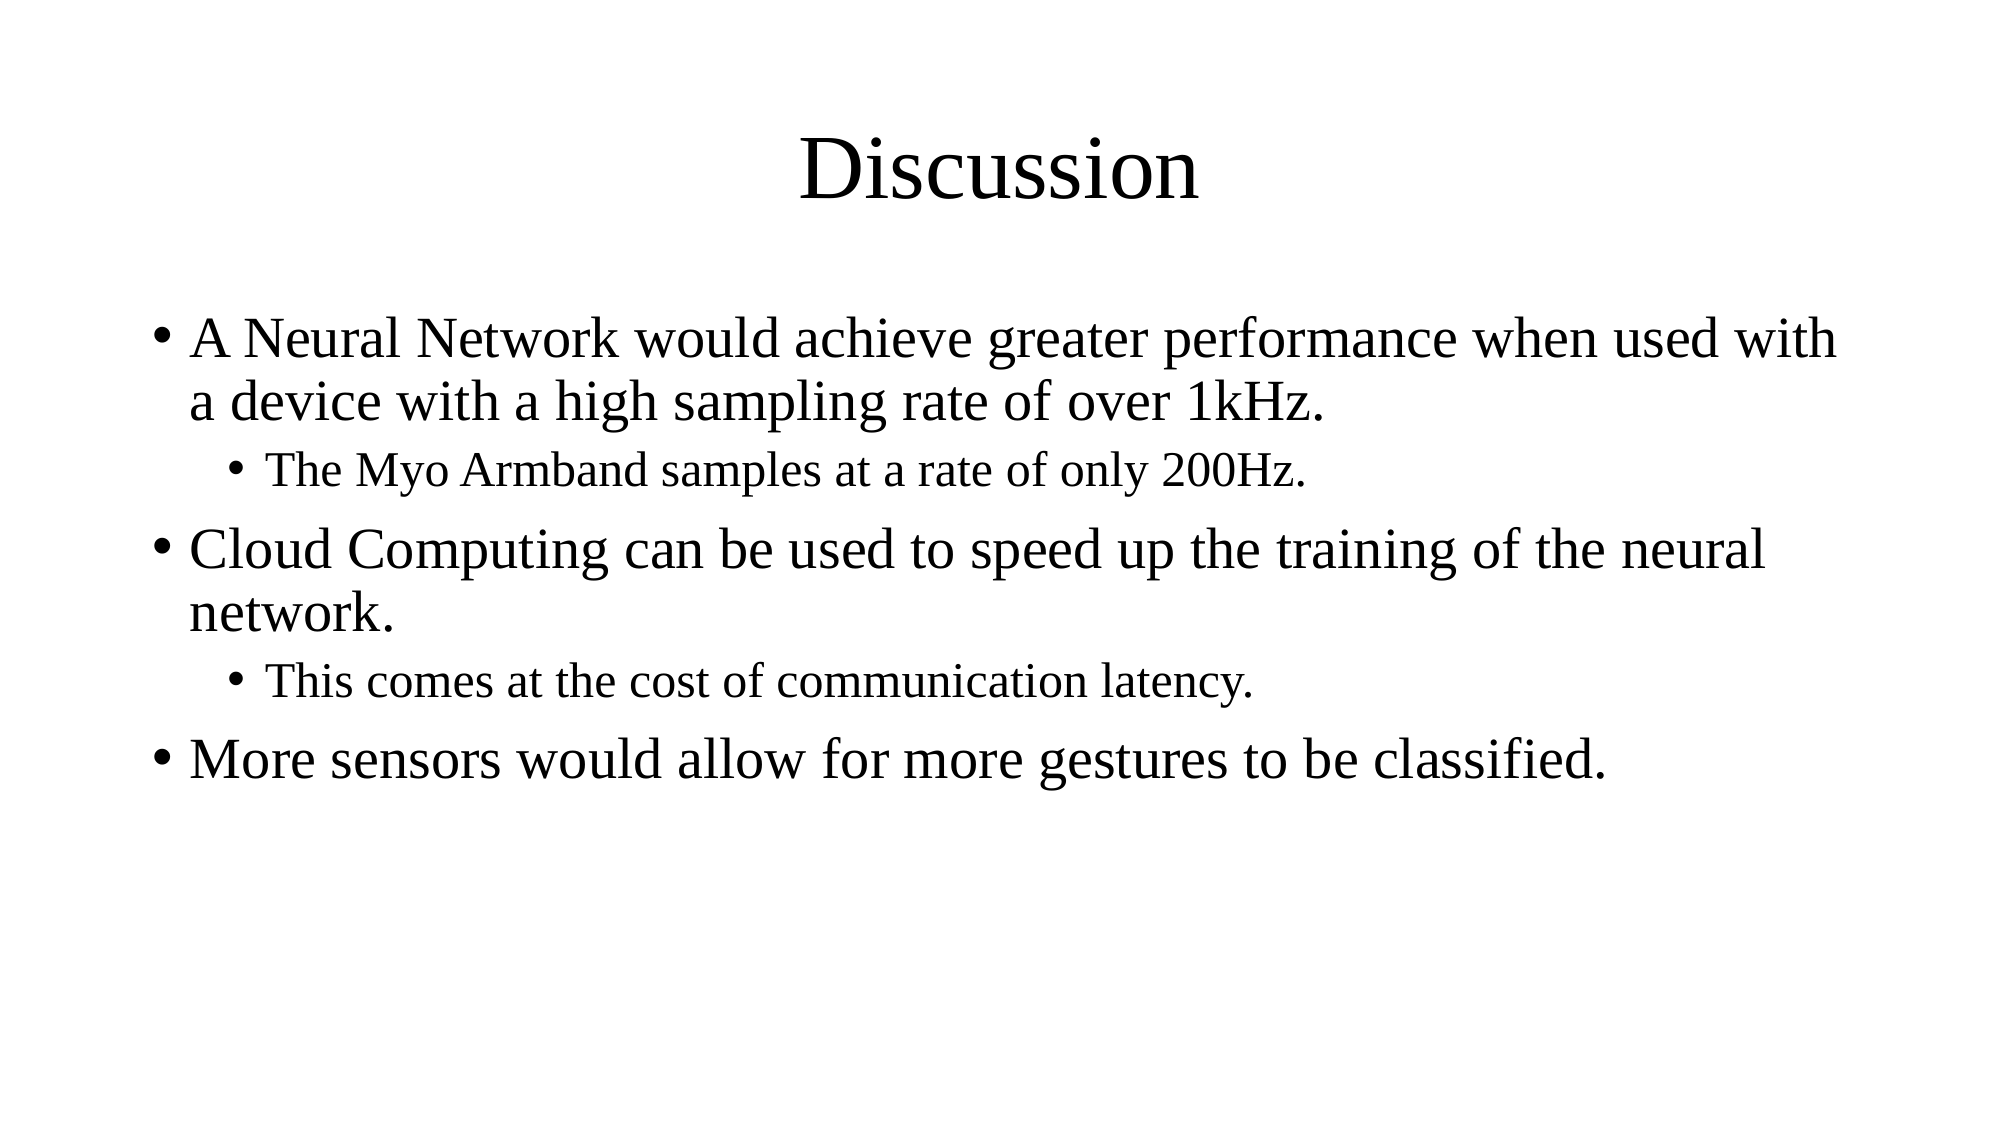

# Discussion
A Neural Network would achieve greater performance when used with a device with a high sampling rate of over 1kHz.
The Myo Armband samples at a rate of only 200Hz.
Cloud Computing can be used to speed up the training of the neural network.
This comes at the cost of communication latency.
More sensors would allow for more gestures to be classified.